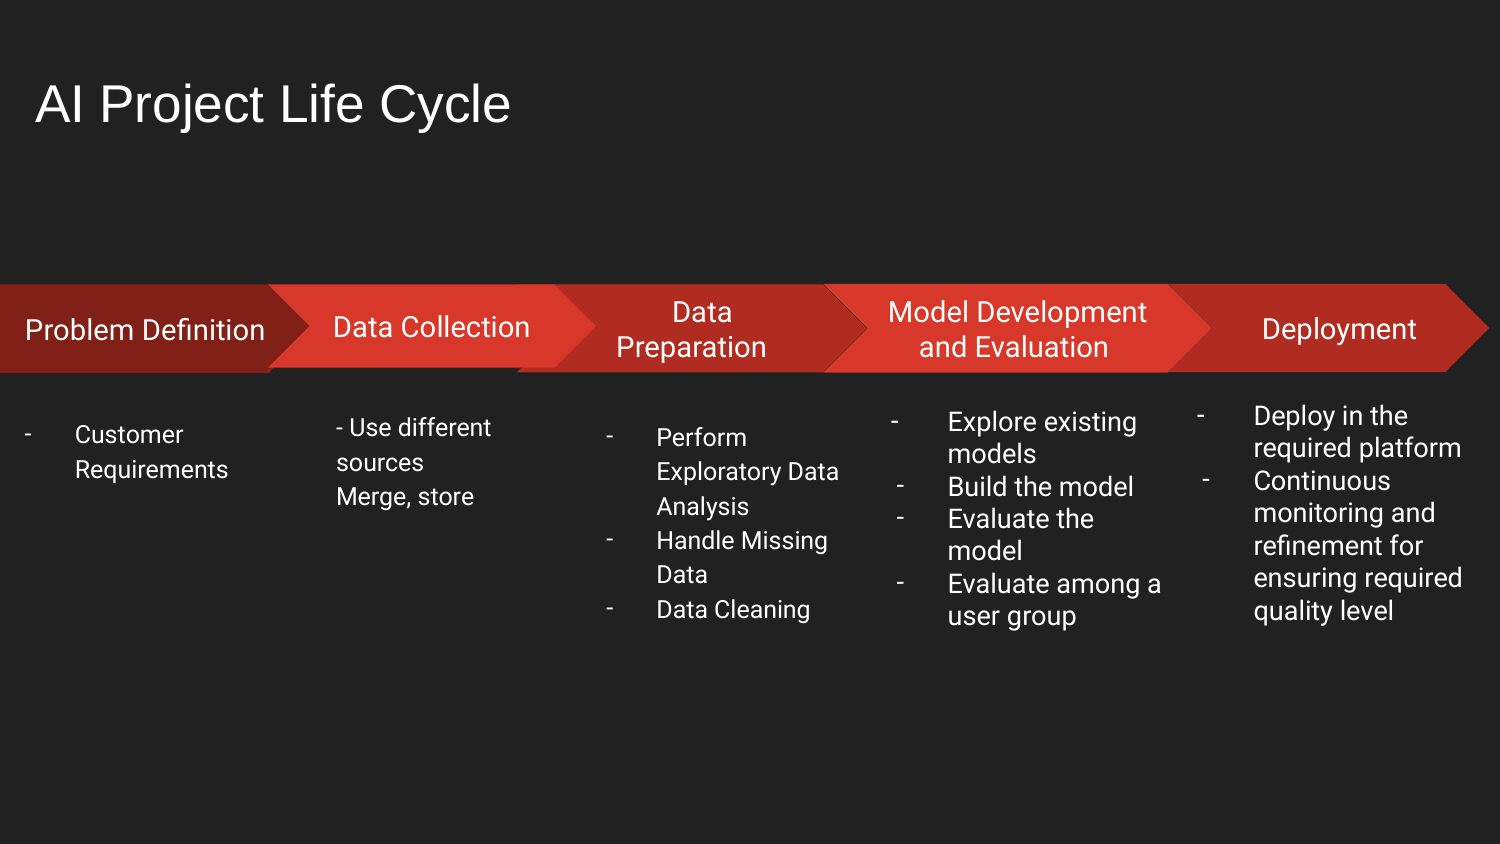

# AI Project Life Cycle
   Deployment
Model Development and Evaluation
Explore existing models
Build the model
Evaluate the model
Evaluate among a user group

   Data Preparation
Perform Exploratory Data Analysis
Handle Missing Data
Data Cleaning

Data Collection
- Use different sources
Merge, store
Problem Definition
Customer Requirements
Deploy in the required platform
Continuous monitoring and refinement for  ensuring required quality level